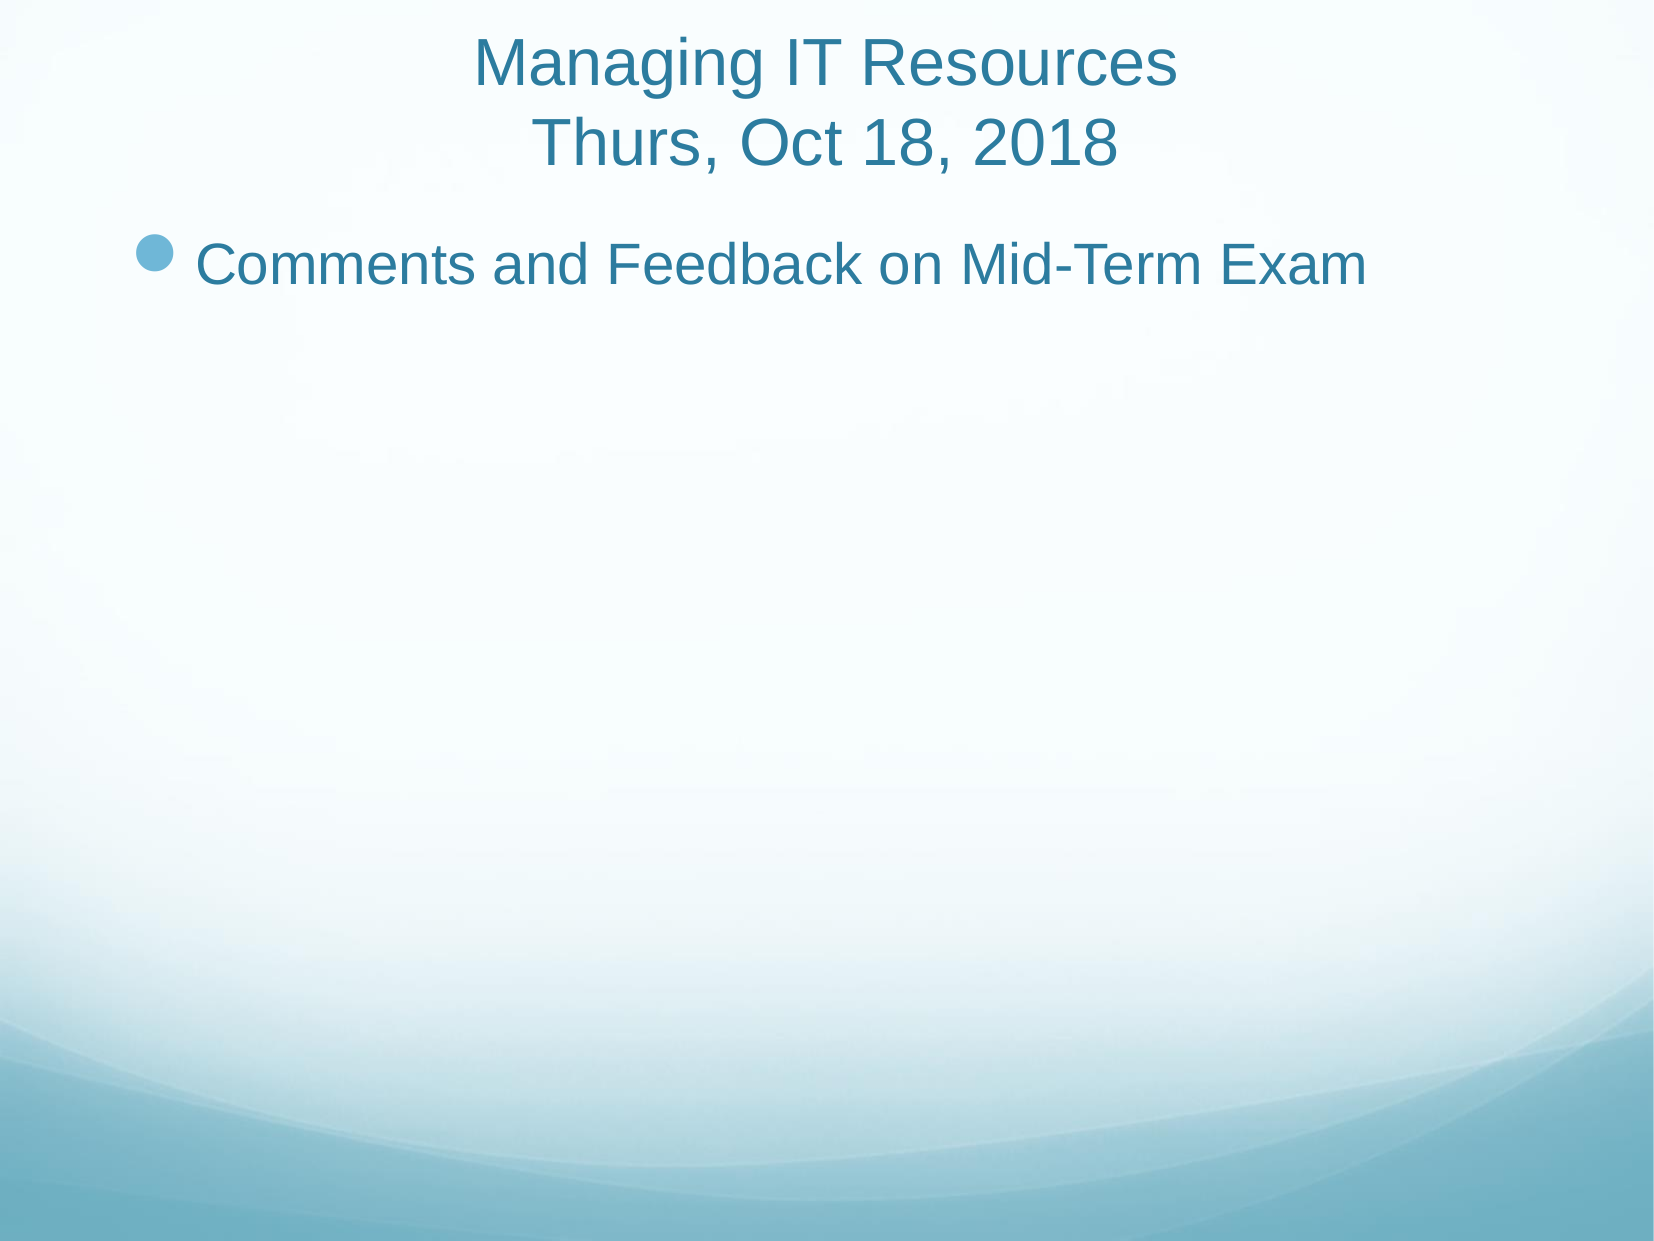

# Managing IT Resources Thurs, Oct 18, 2018
Comments and Feedback on Mid-Term Exam